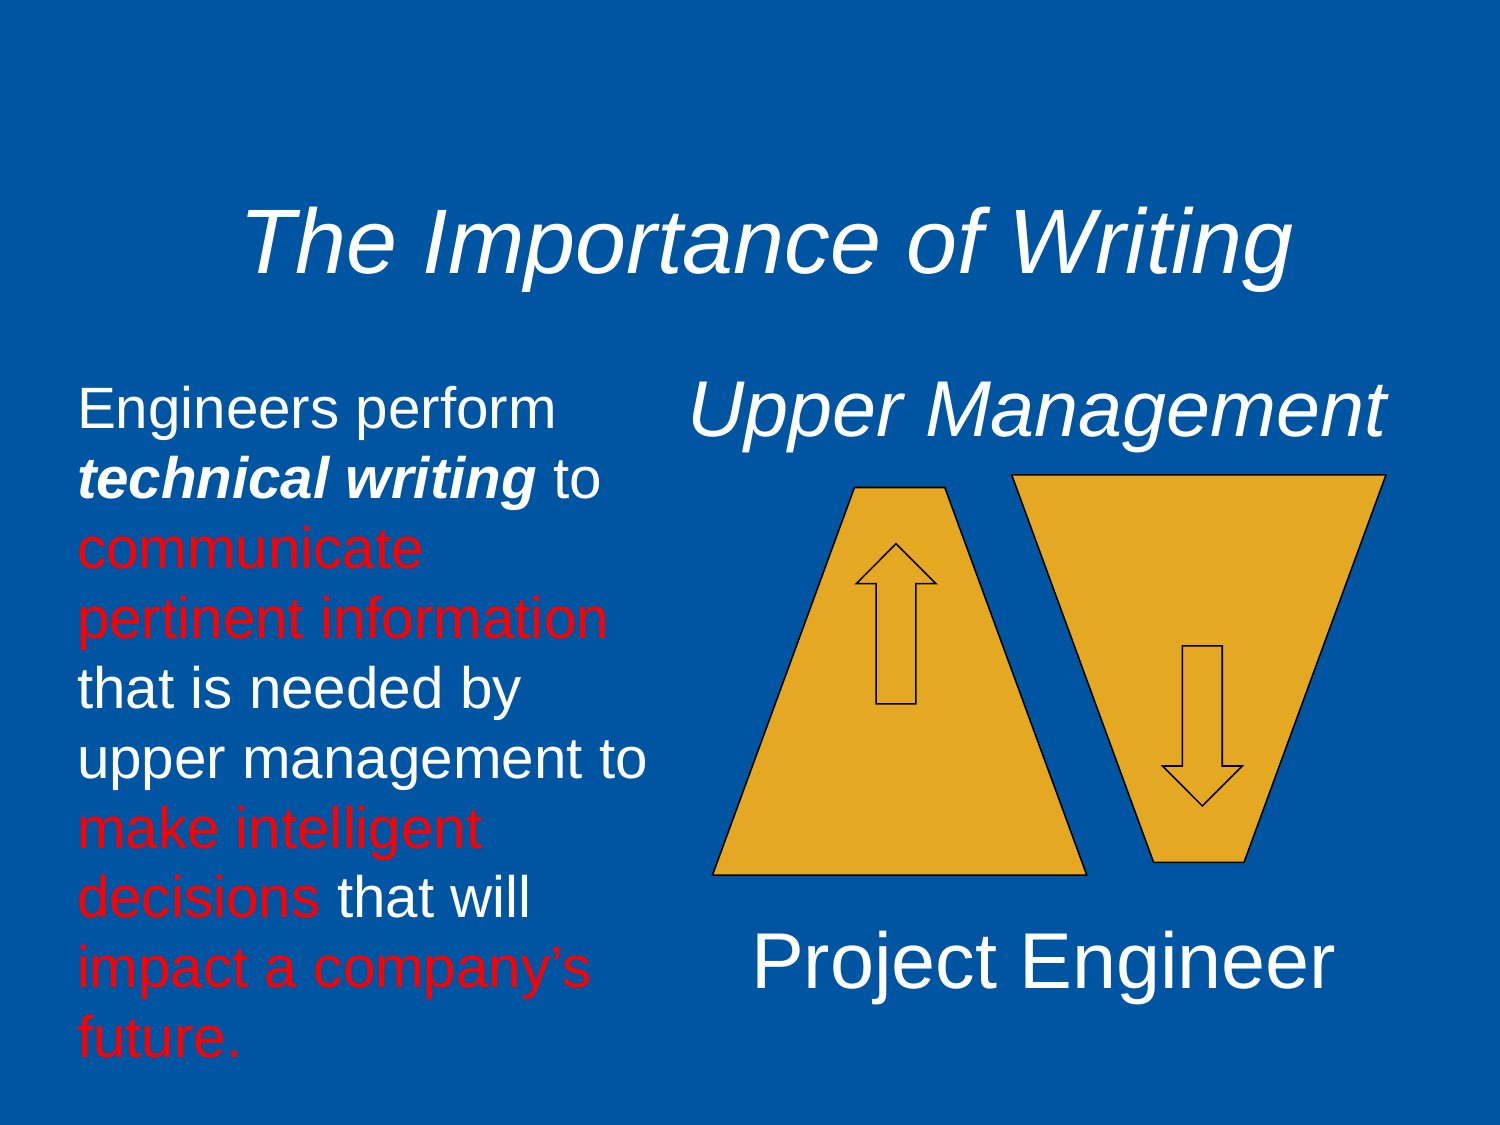

The Importance of Writing
Upper Management
Engineers perform technical writing to communicate pertinent information that is needed by upper management to make intelligent decisions that will impact a company’s future.

Decision Control

Detailed Knowledge

Project Engineer